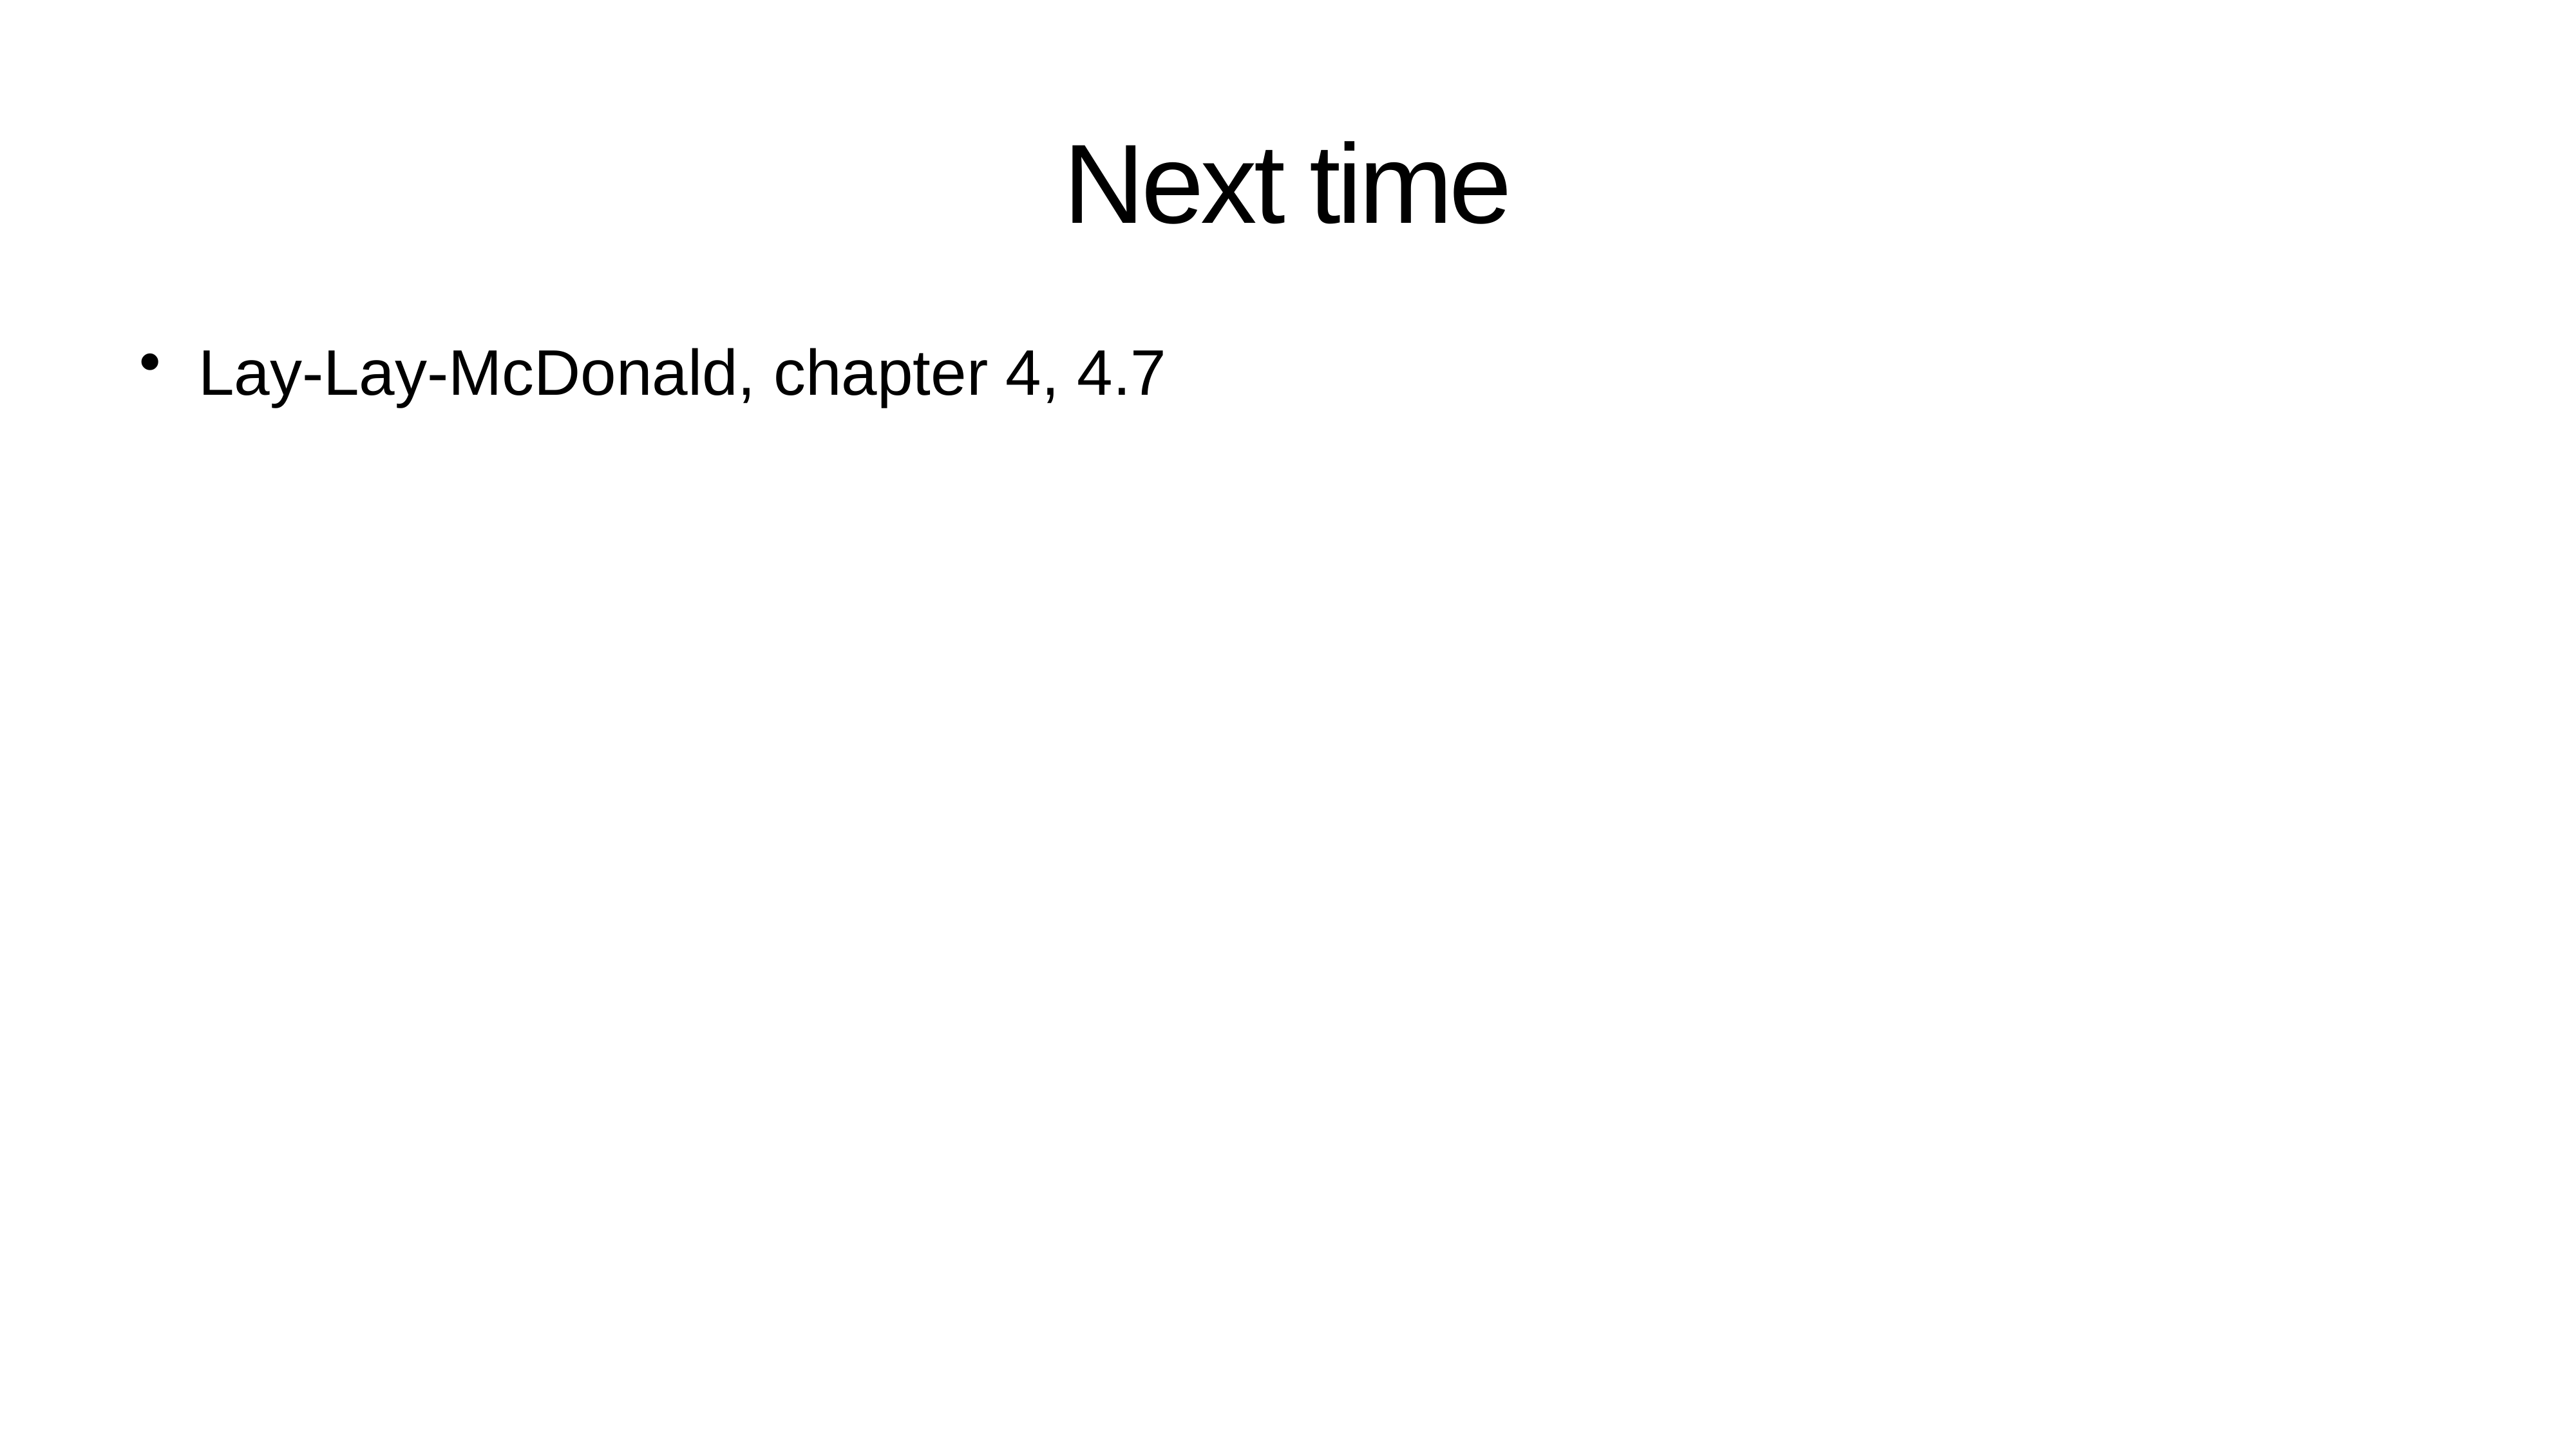

# Next time
Lay-Lay-McDonald, chapter 4, 4.7